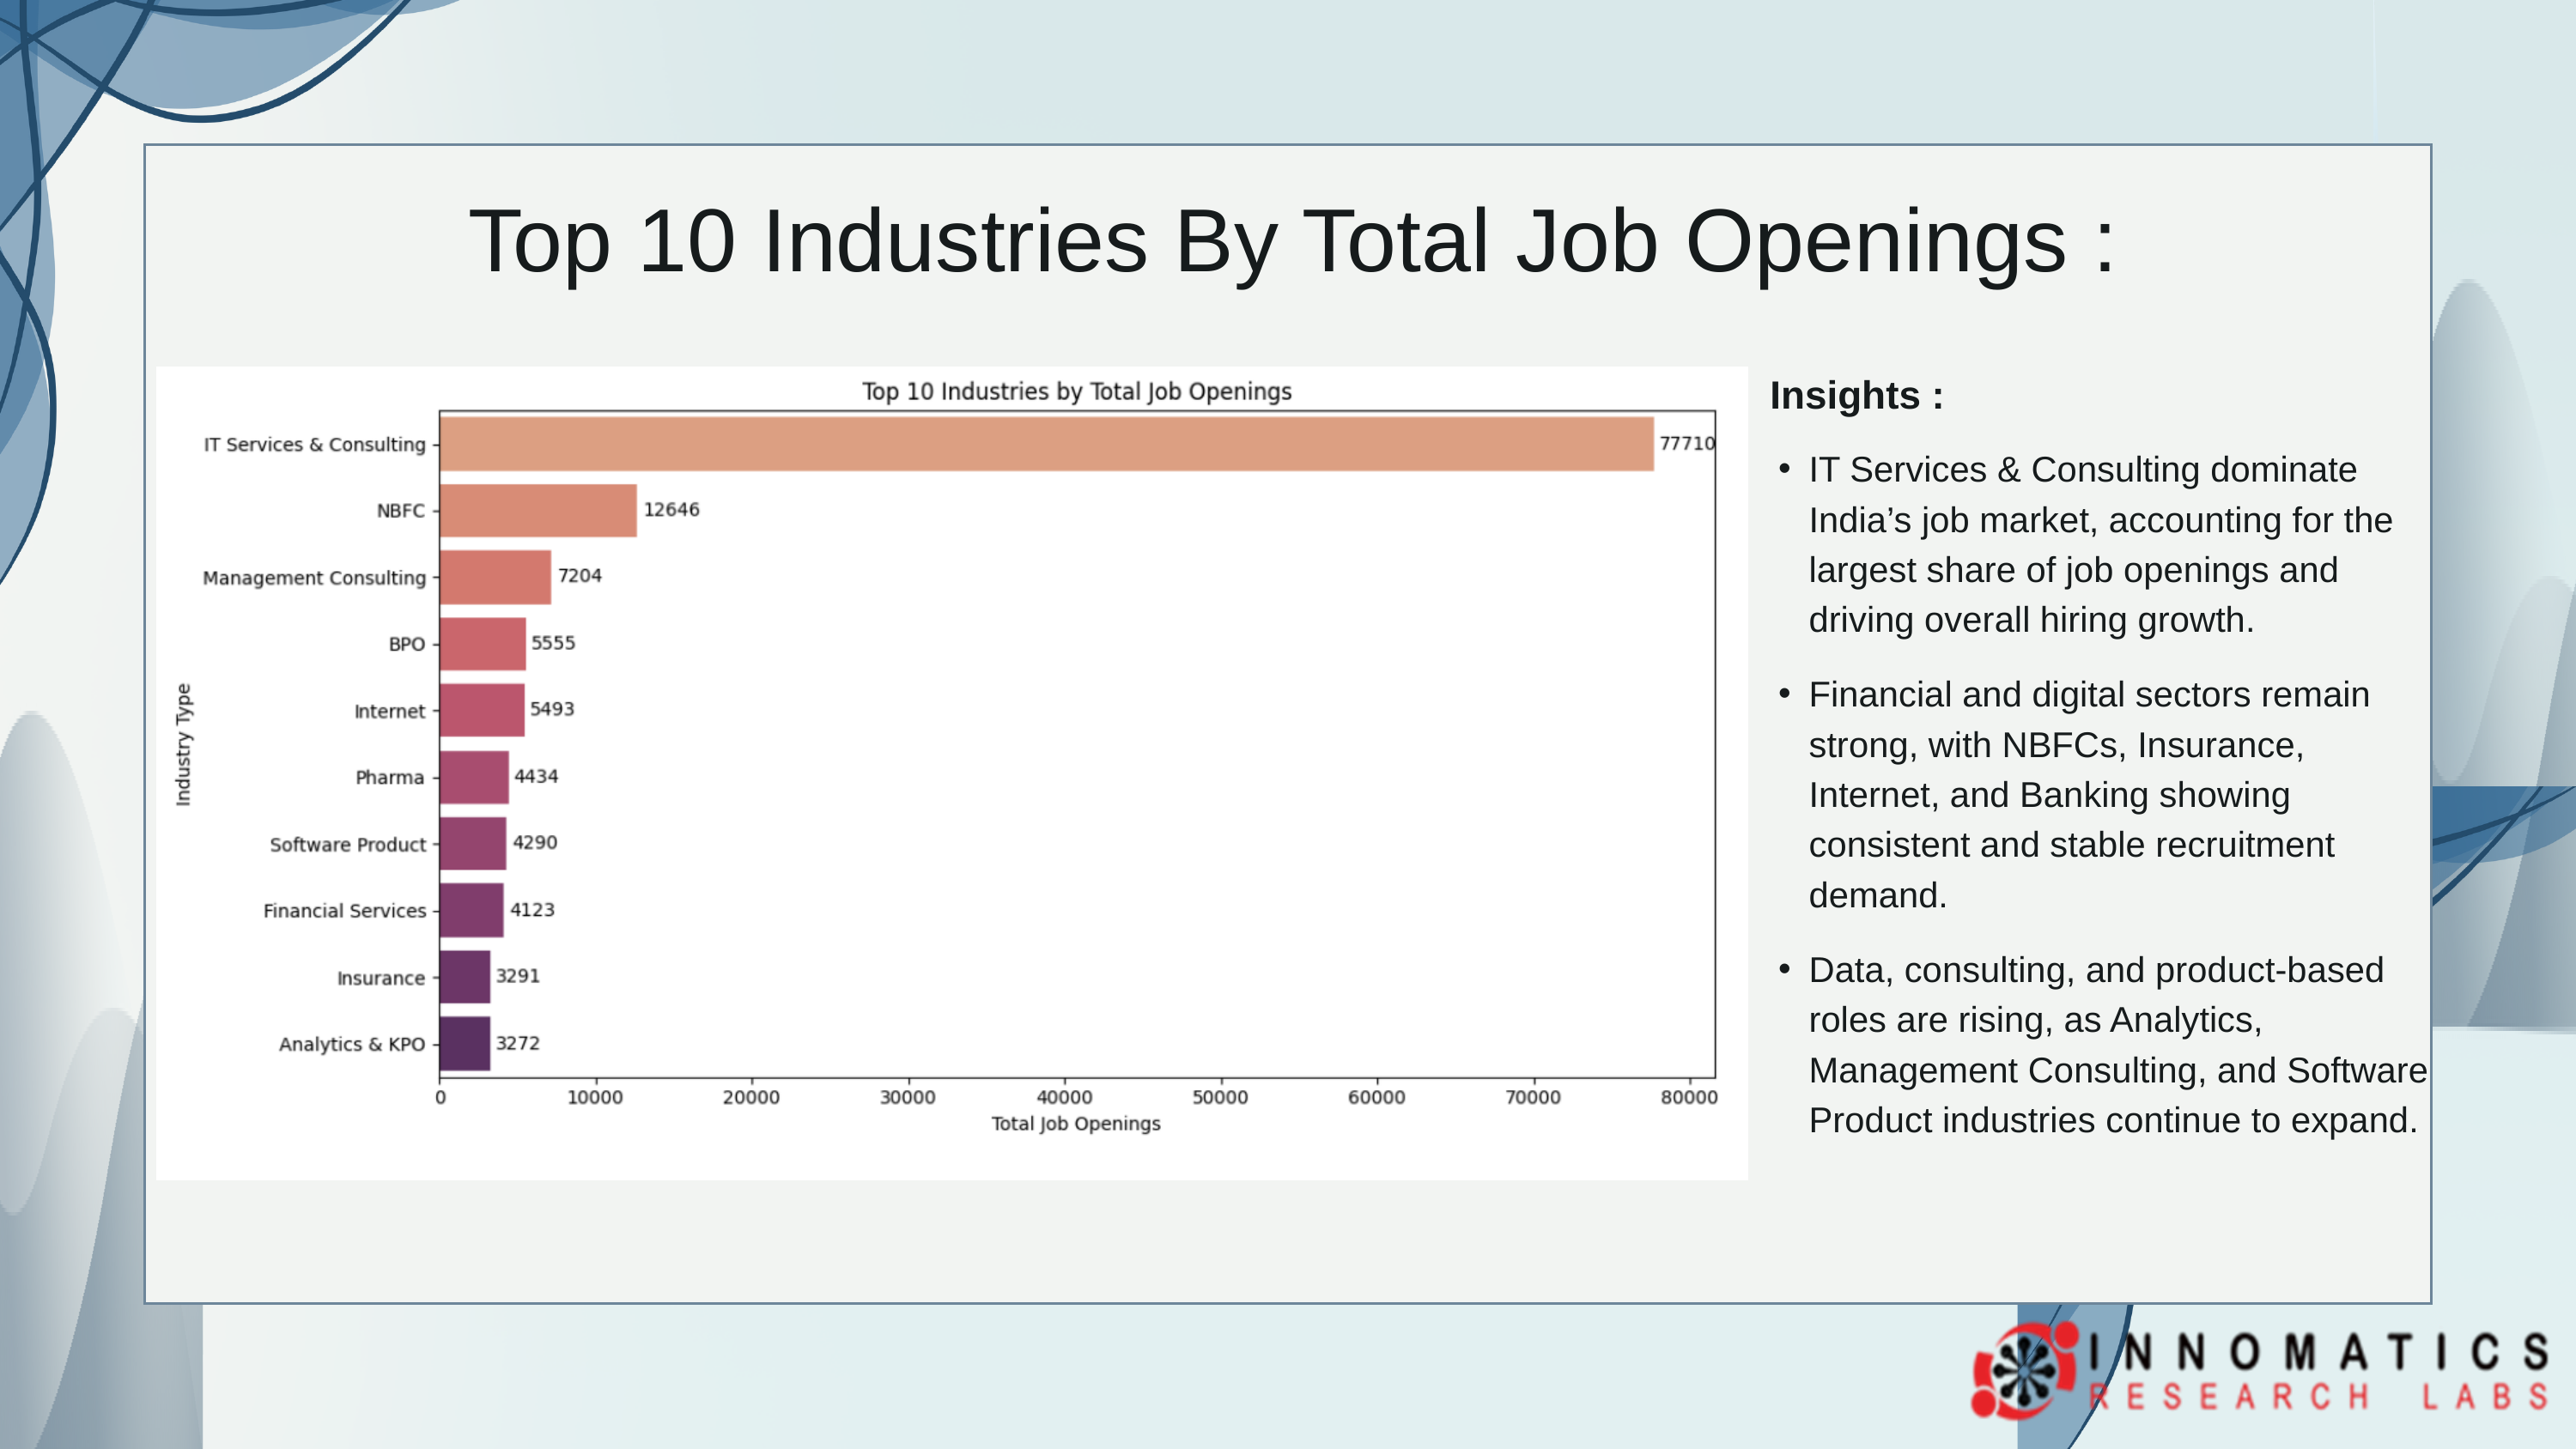

Top 10 Industries By Total Job Openings :
  Insights :

IT Services & Consulting dominate India’s job market, accounting for the largest share of job openings and driving overall hiring growth.

Financial and digital sectors remain strong, with NBFCs, Insurance, Internet, and Banking showing consistent and stable recruitment demand.

Data, consulting, and product-based roles are rising, as Analytics, Management Consulting, and Software Product industries continue to expand.